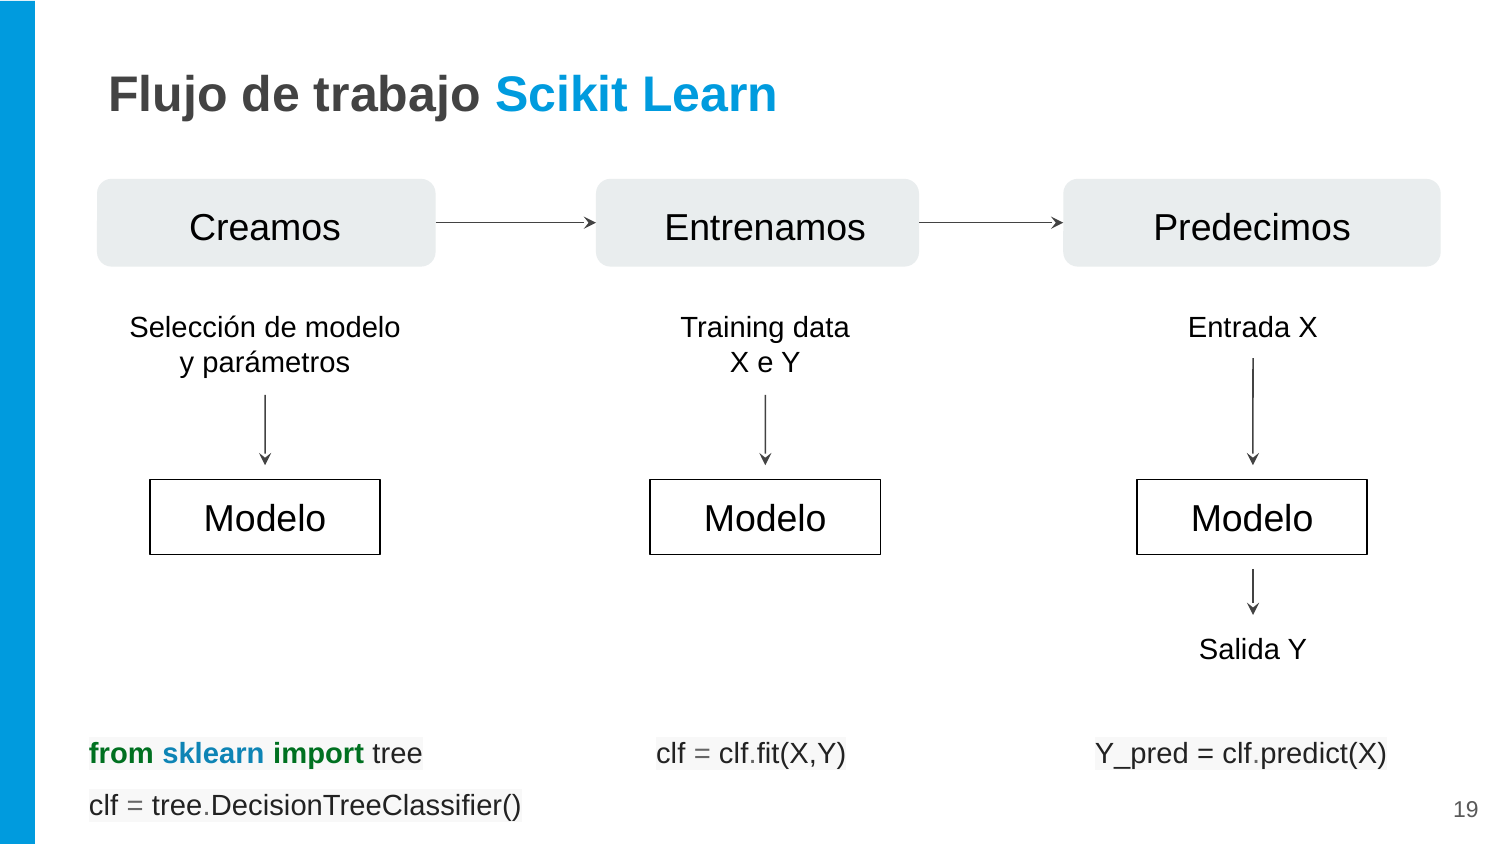

Flujo de trabajo Scikit Learn

Creamos
Entrenamos
Predecimos
Selección de modelo y parámetros
Training data
X e Y

Entrada X

Modelo

Modelo

Modelo

Salida Y

from sklearn import tree
clf = tree.DecisionTreeClassifier()

clf = clf.fit(X,Y)

Y_pred = clf.predict(X)

19